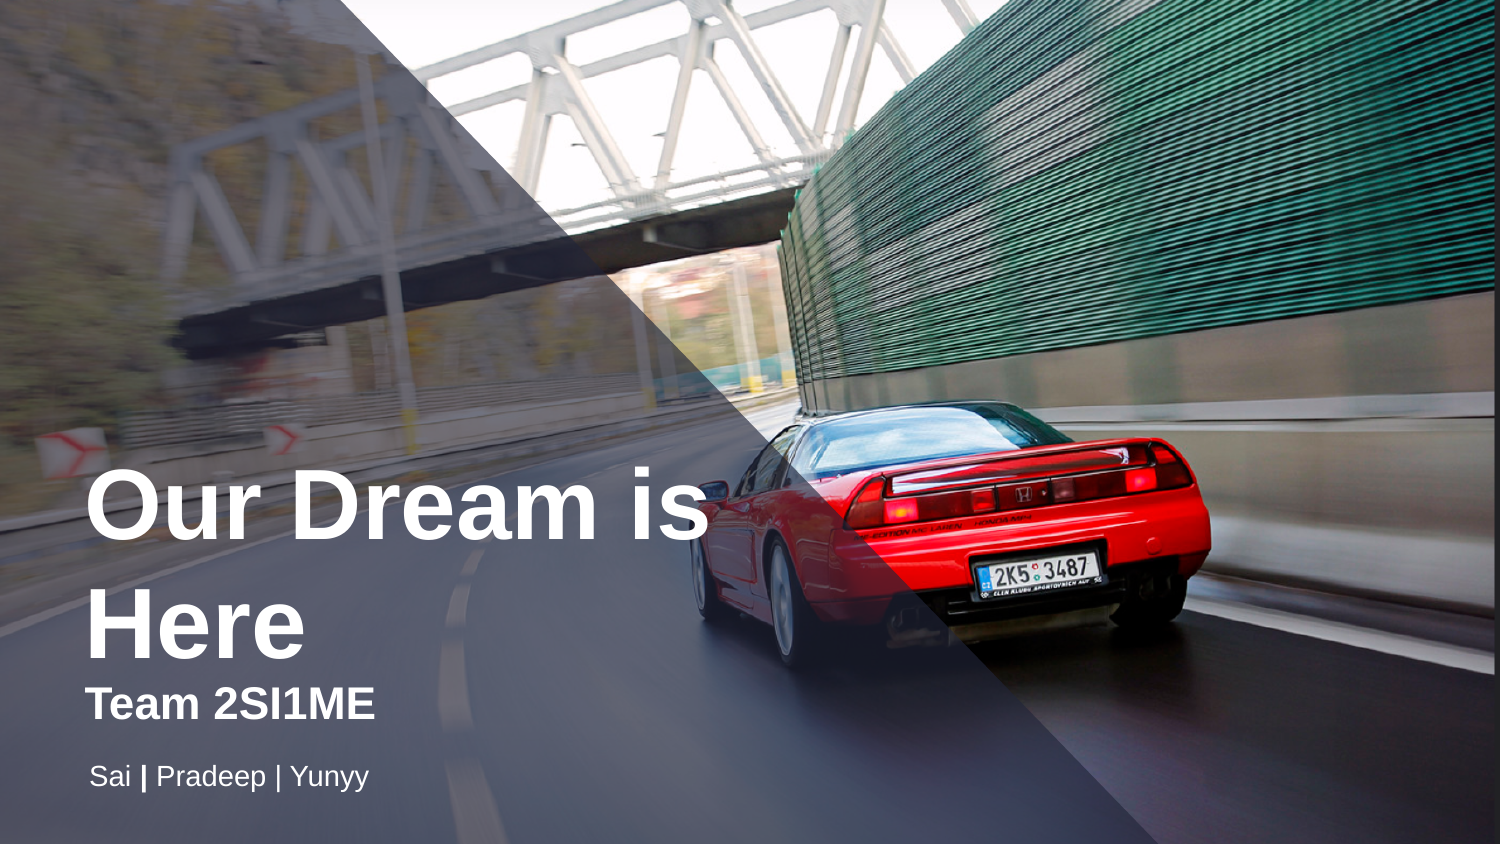

# Our Dream is Here
Team 2SI1ME

Sai | Pradeep | Yunyy